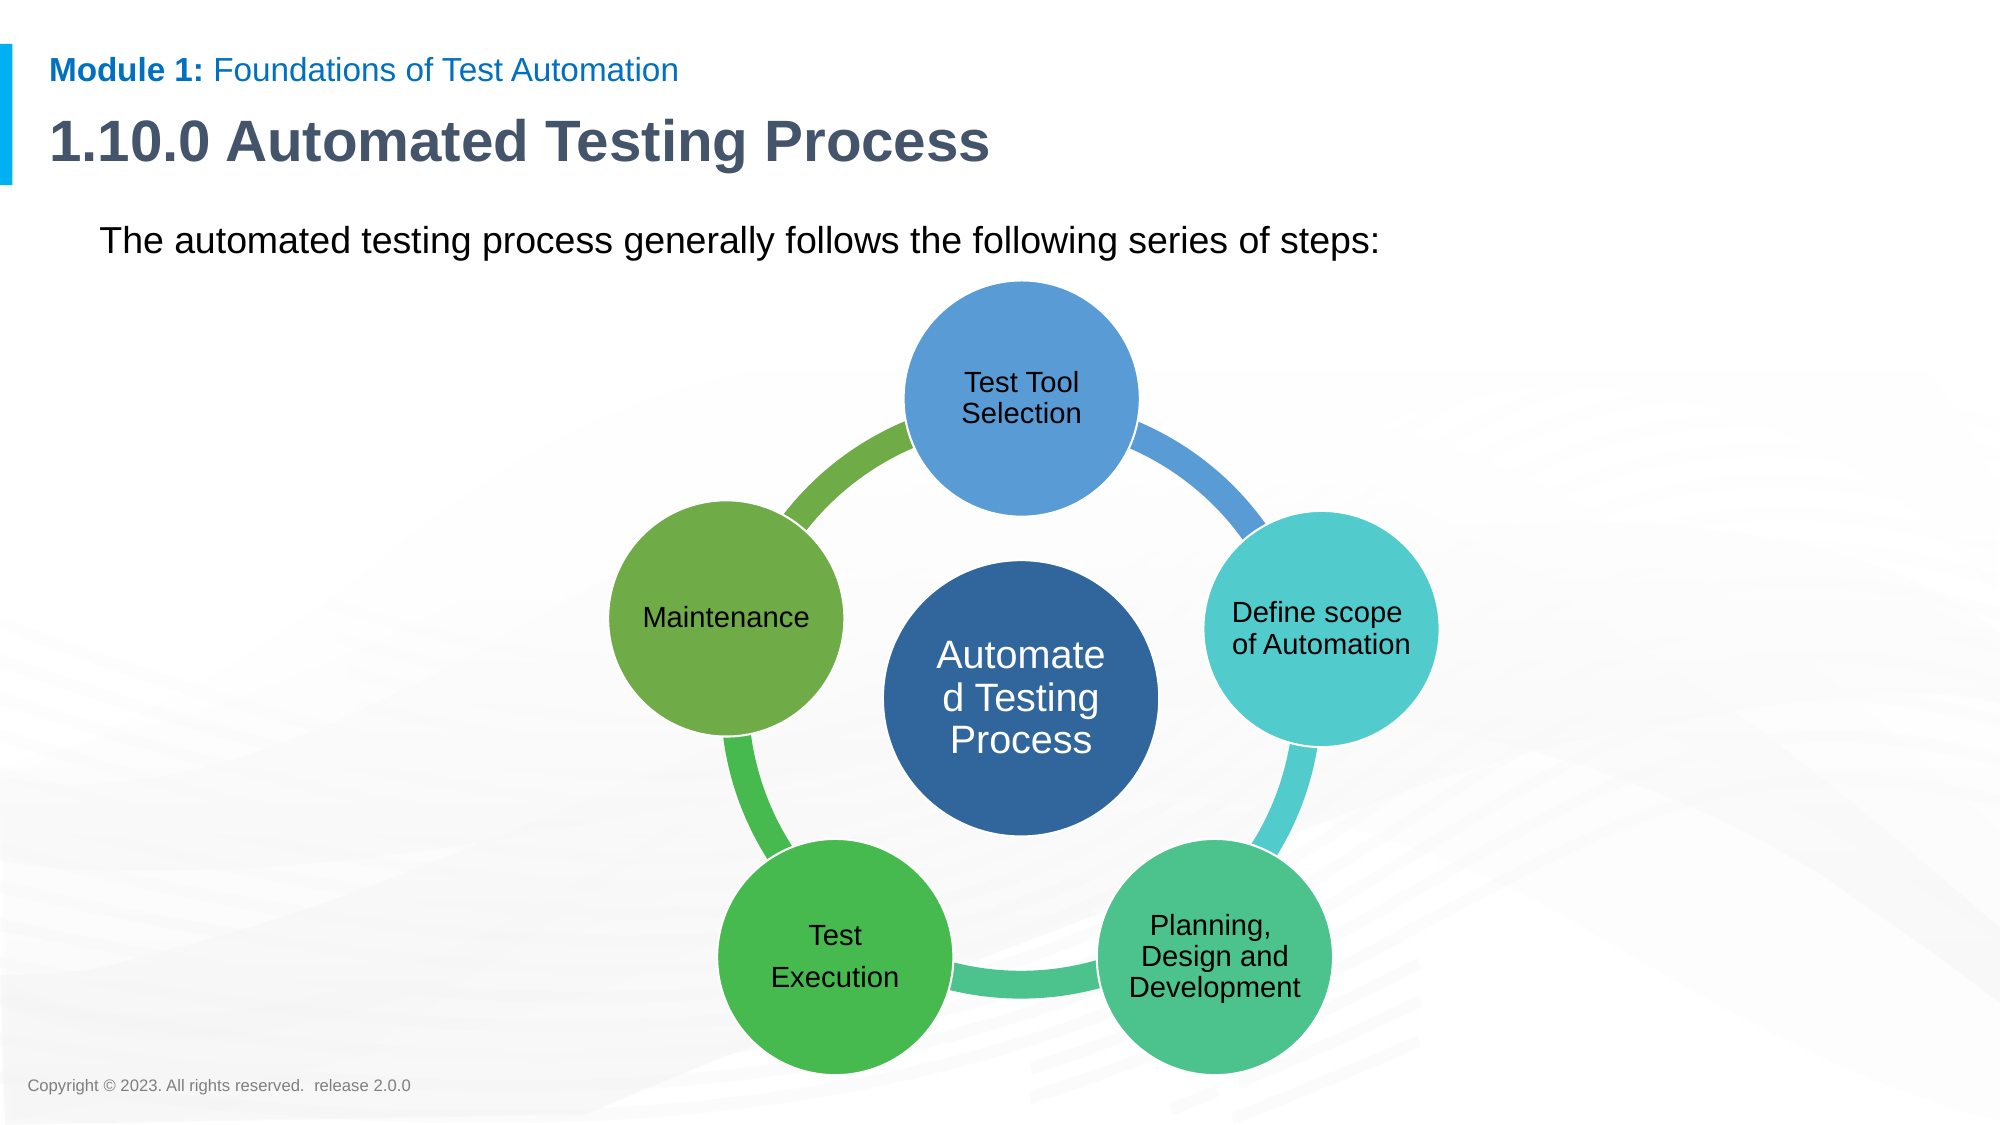

# 1.10.0 Automated Testing Process
The automated testing process generally follows the following series of steps:

Test Tool Selection

Maintenance
Define scope
of Automation
Automated Testing Process
Test
Execution
Planning,
Design and Development